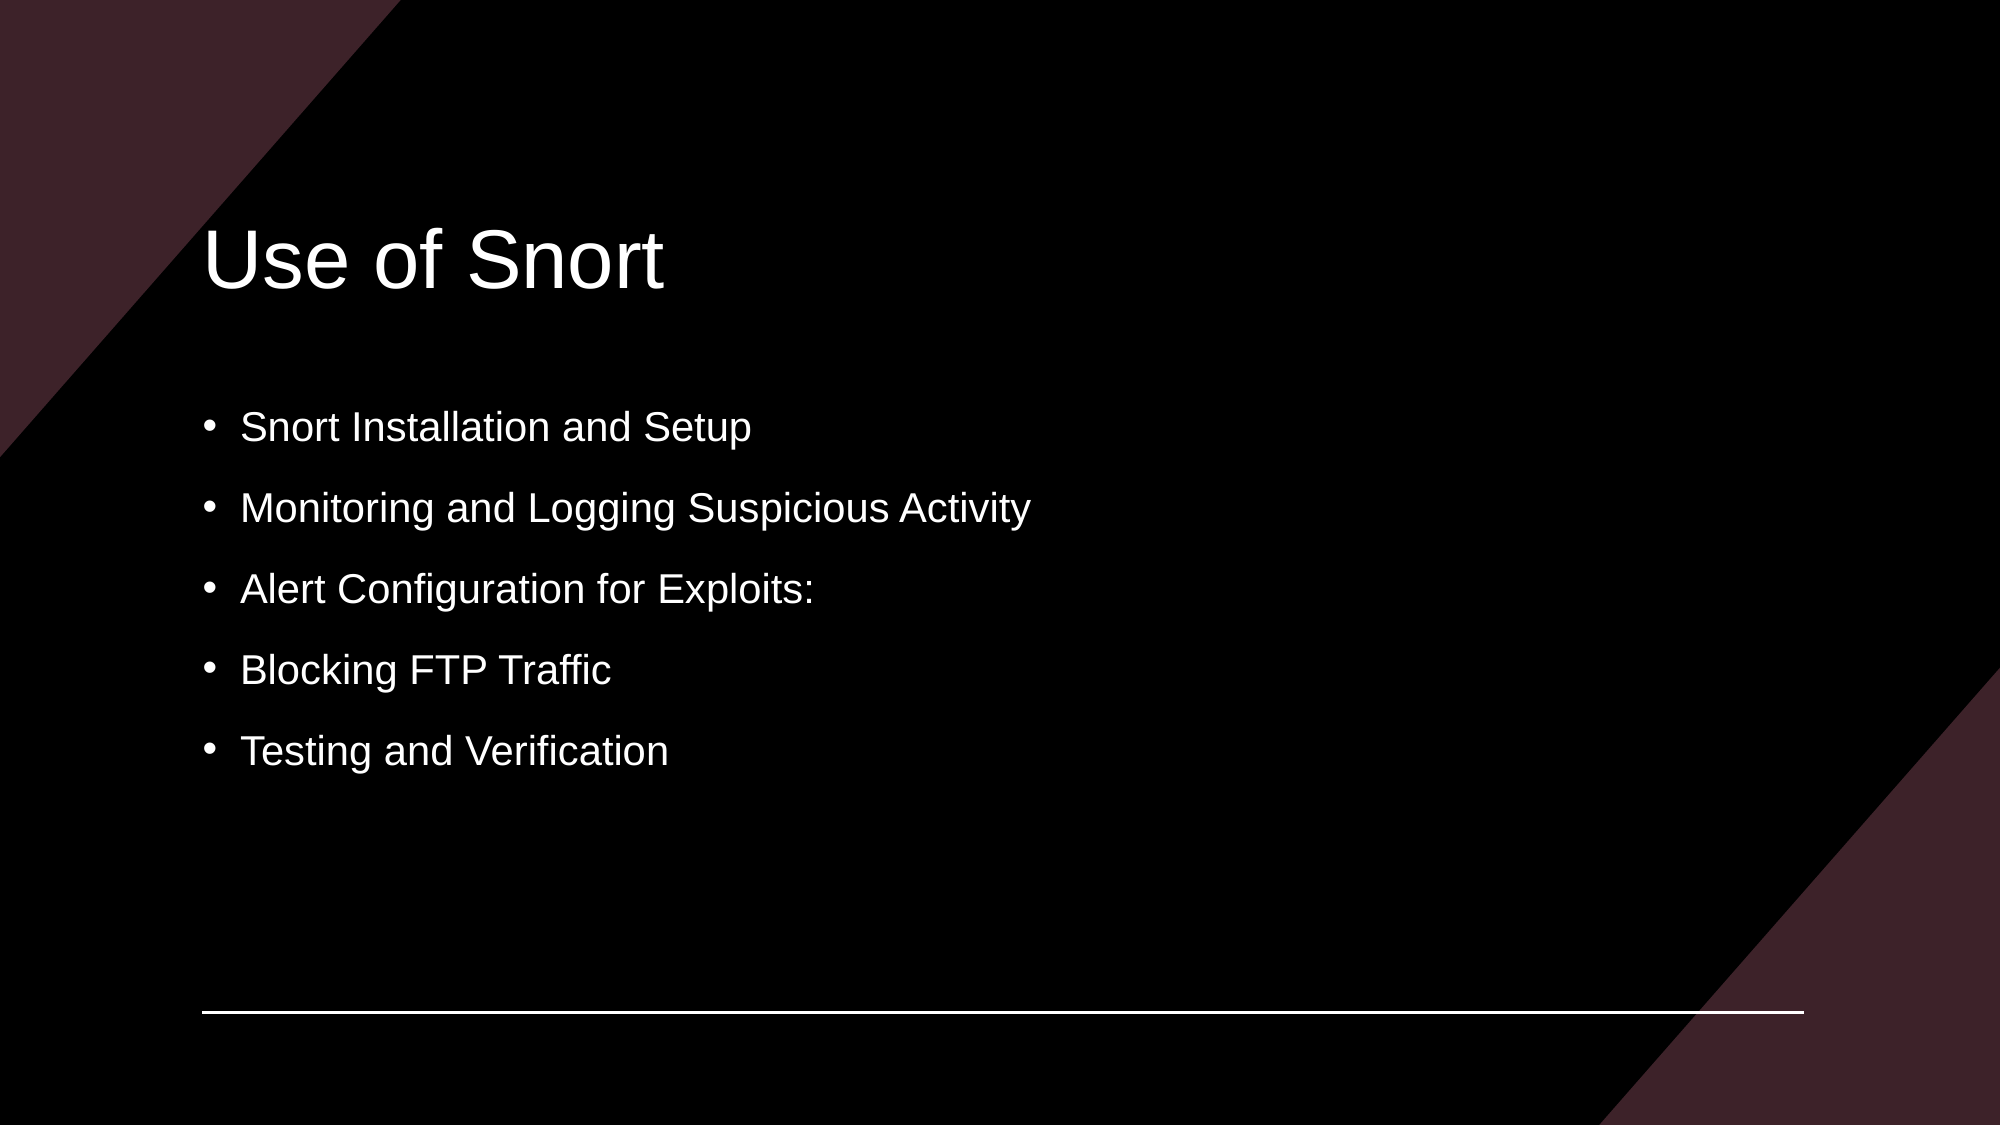

# Use of Snort
Snort Installation and Setup
Monitoring and Logging Suspicious Activity
Alert Configuration for Exploits:
Blocking FTP Traffic
Testing and Verification